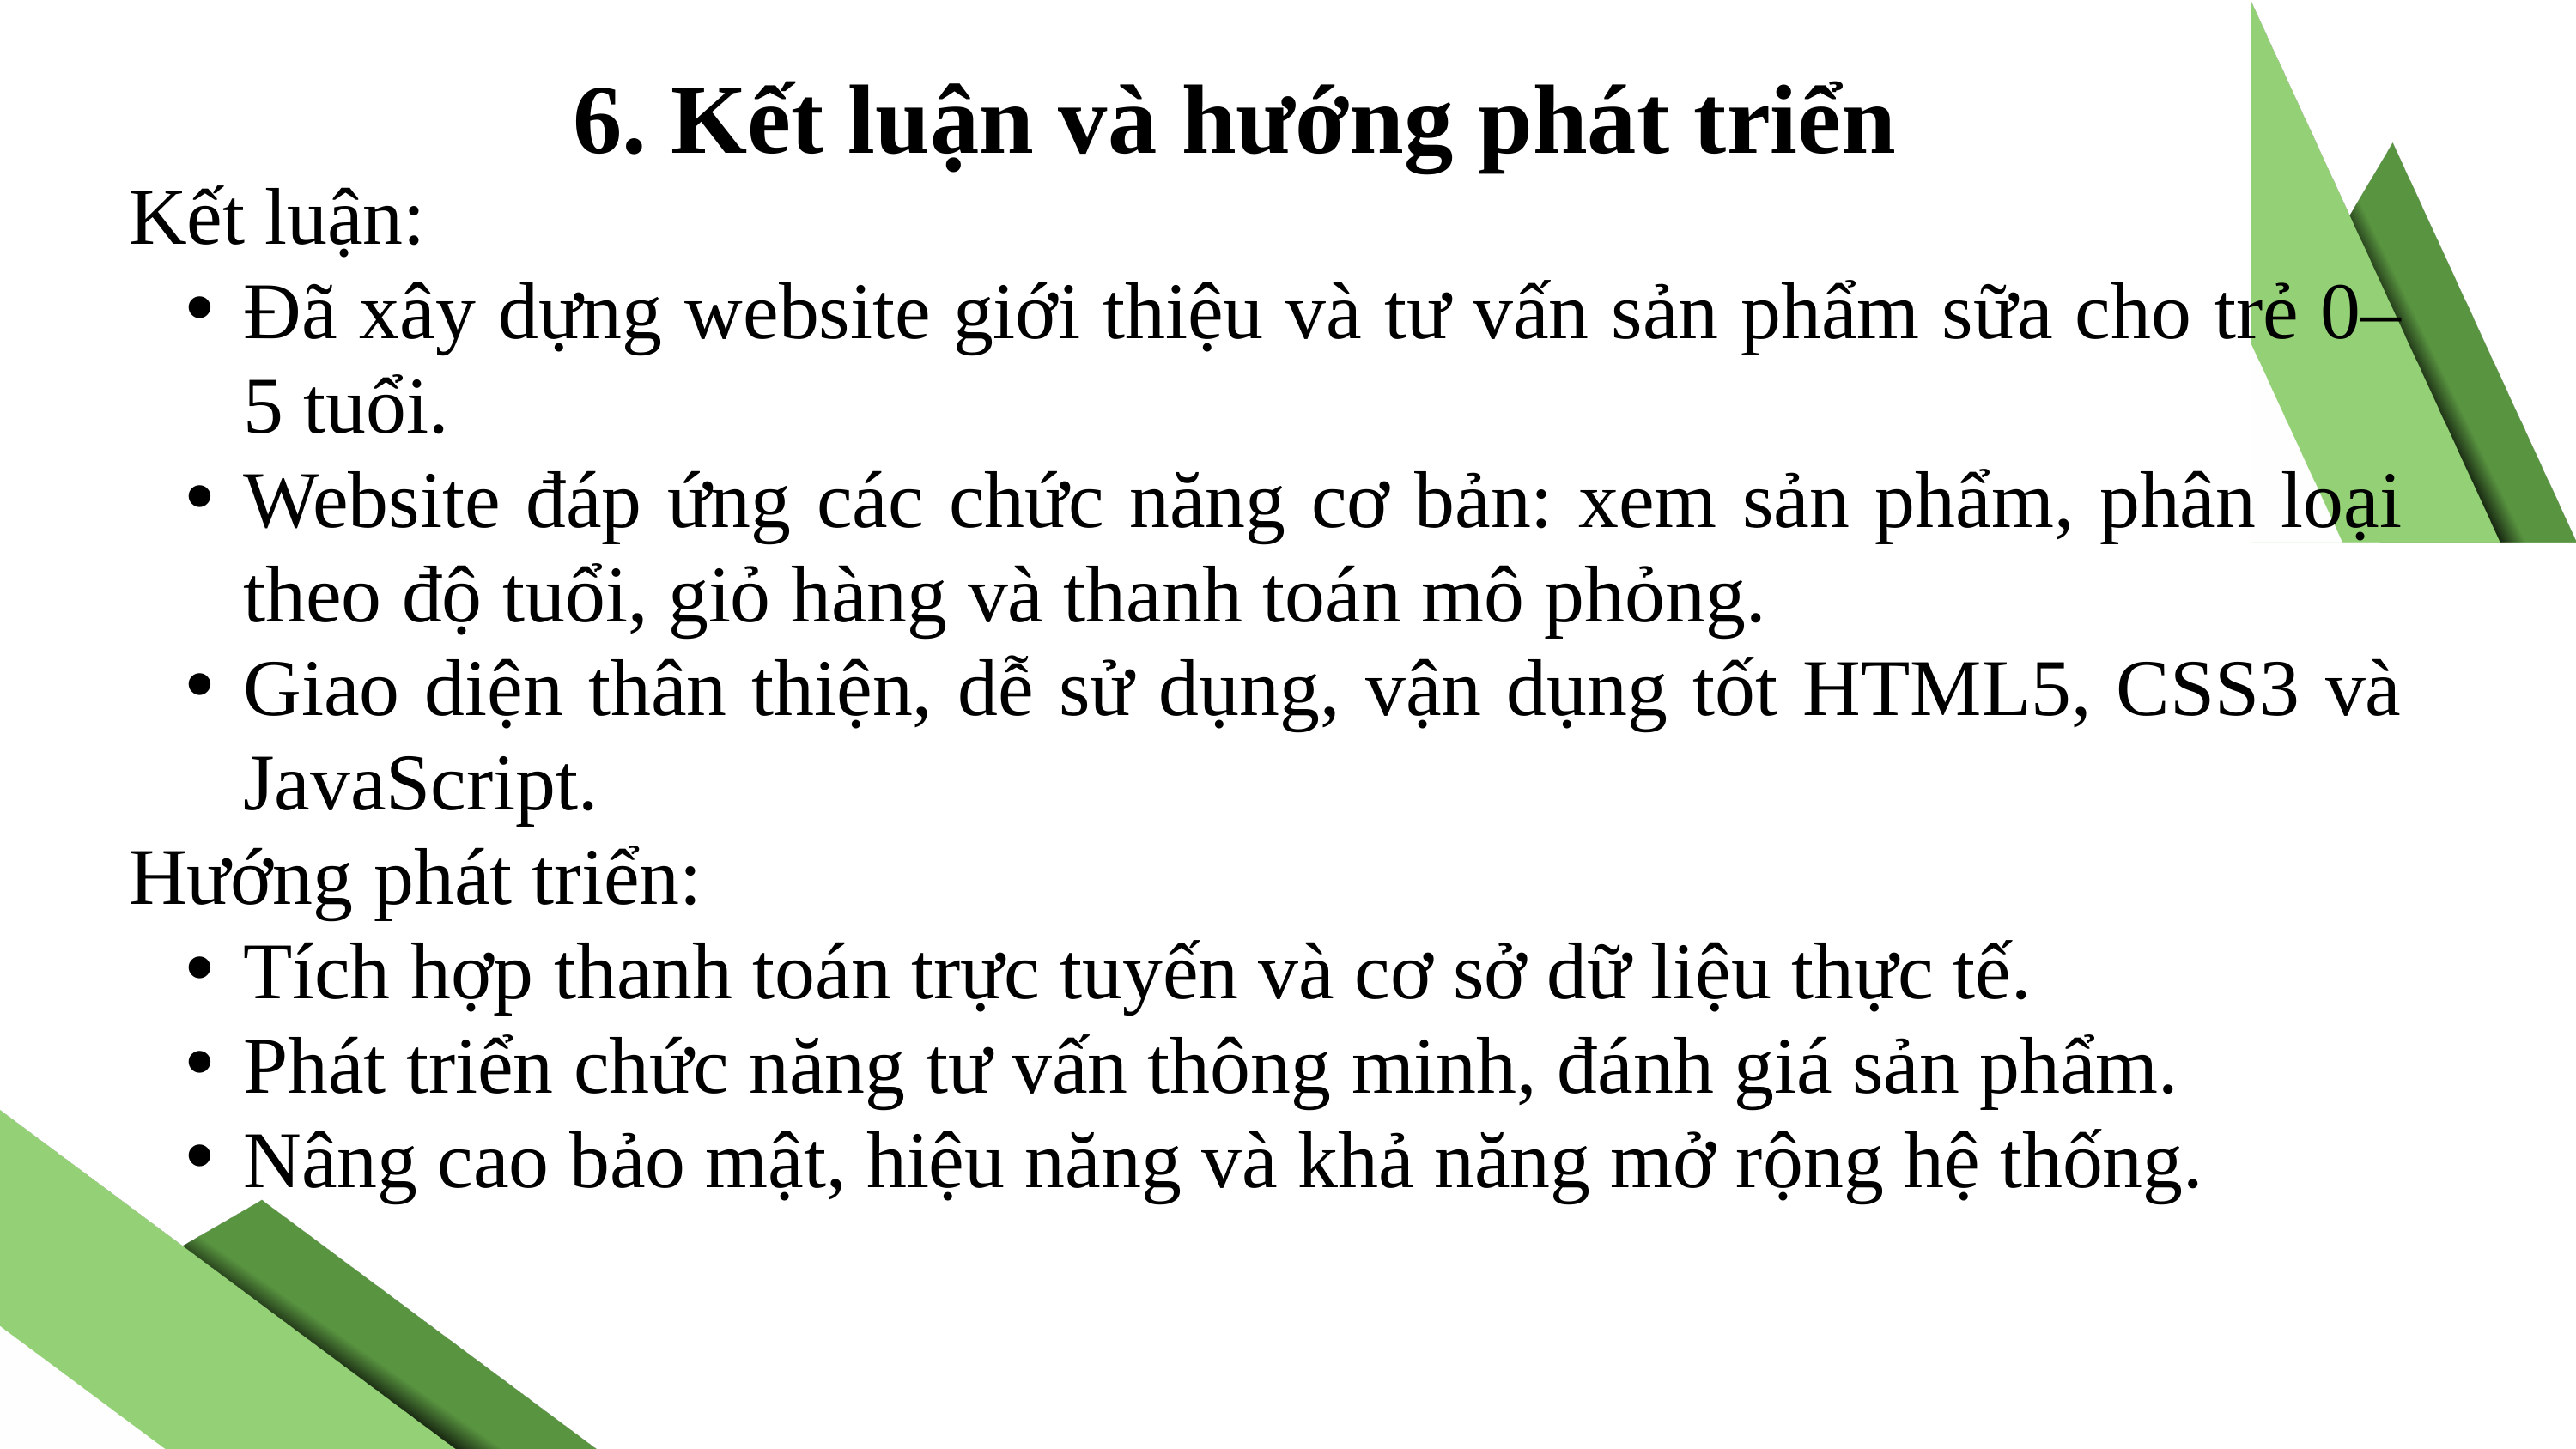

6. Kết luận và hướng phát triển

Kết luận:
Đã xây dựng website giới thiệu và tư vấn sản phẩm sữa cho trẻ 0–5 tuổi.
Website đáp ứng các chức năng cơ bản: xem sản phẩm, phân loại theo độ tuổi, giỏ hàng và thanh toán mô phỏng.
Giao diện thân thiện, dễ sử dụng, vận dụng tốt HTML5, CSS3 và JavaScript.
Hướng phát triển:
Tích hợp thanh toán trực tuyến và cơ sở dữ liệu thực tế.
Phát triển chức năng tư vấn thông minh, đánh giá sản phẩm.
Nâng cao bảo mật, hiệu năng và khả năng mở rộng hệ thống.